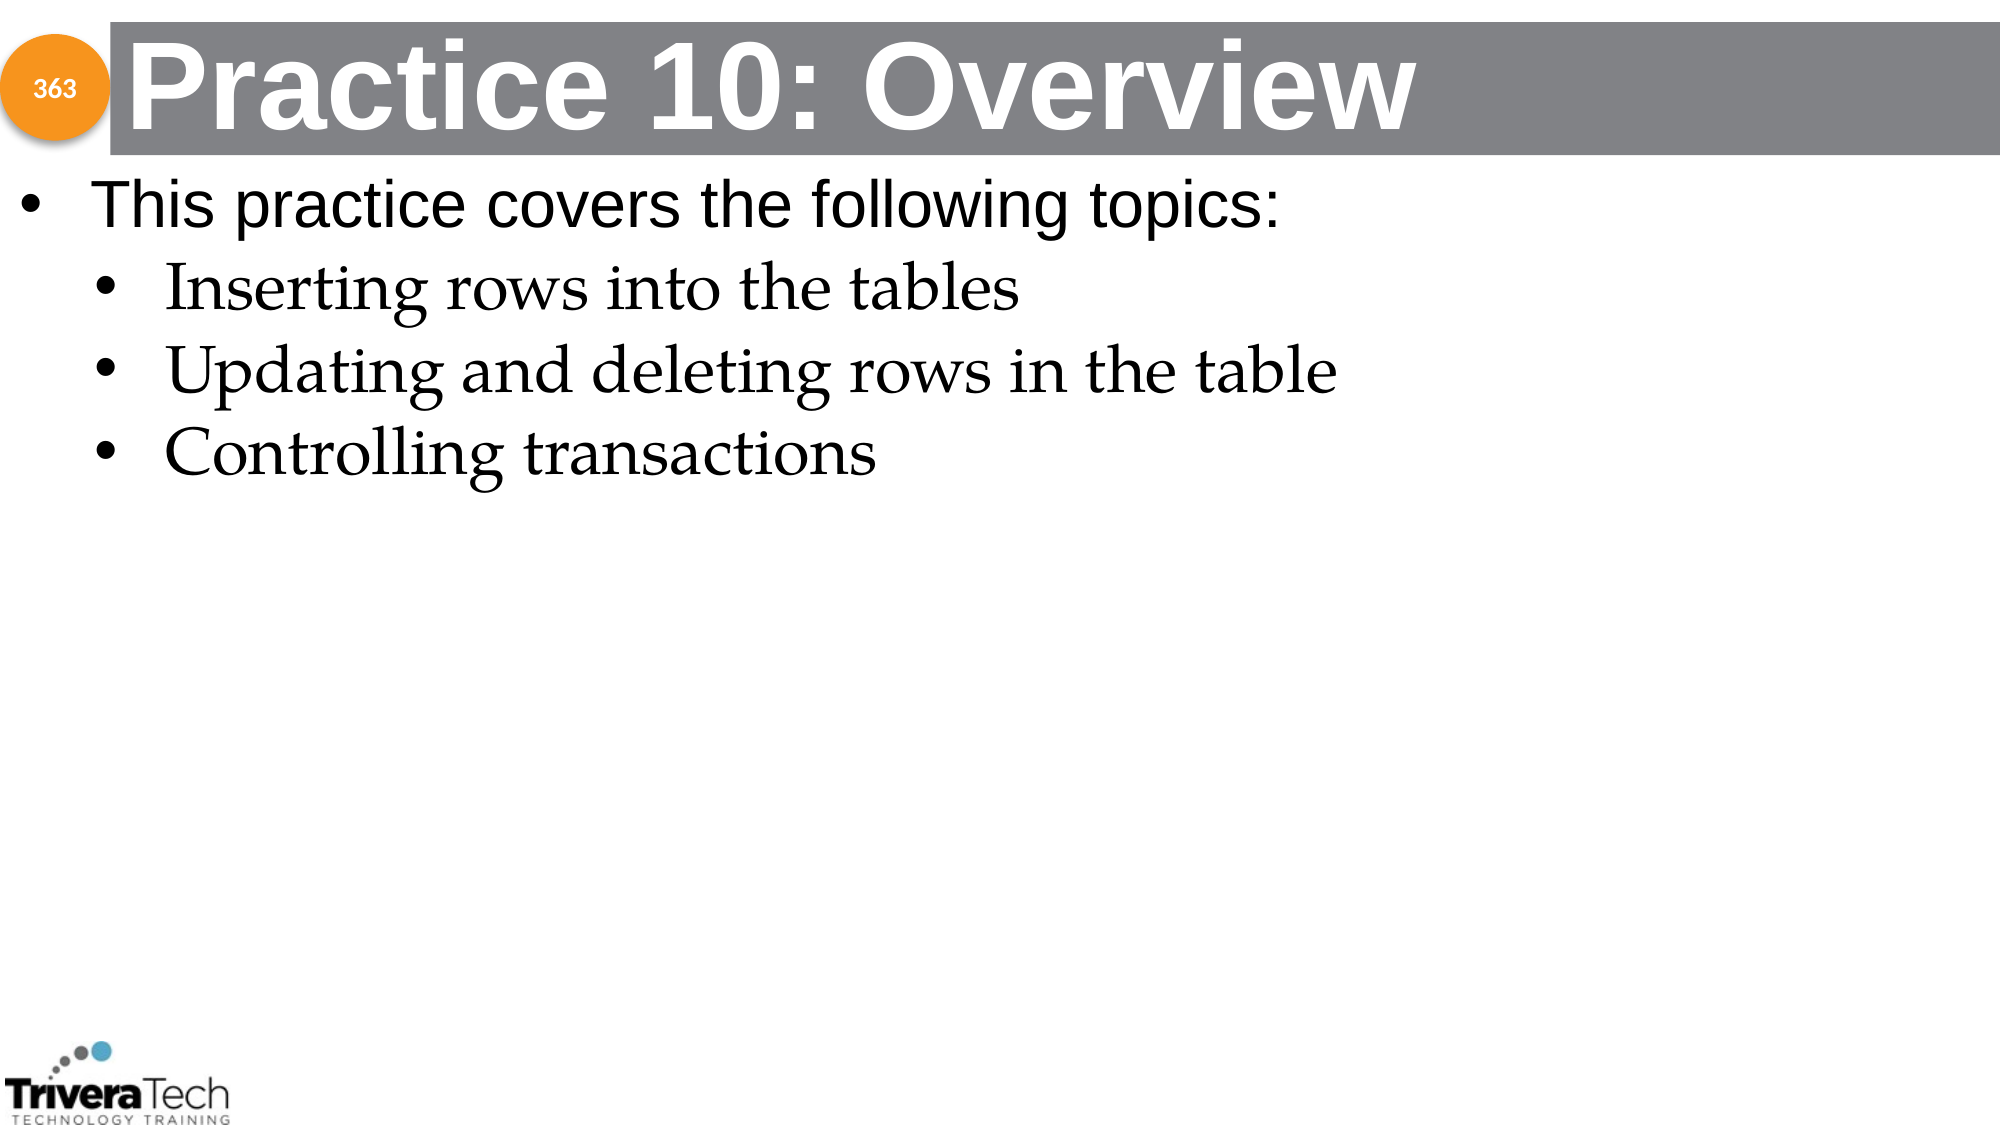

# Practice 10: Overview
363
This practice covers the following topics:
Inserting rows into the tables
Updating and deleting rows in the table
Controlling transactions